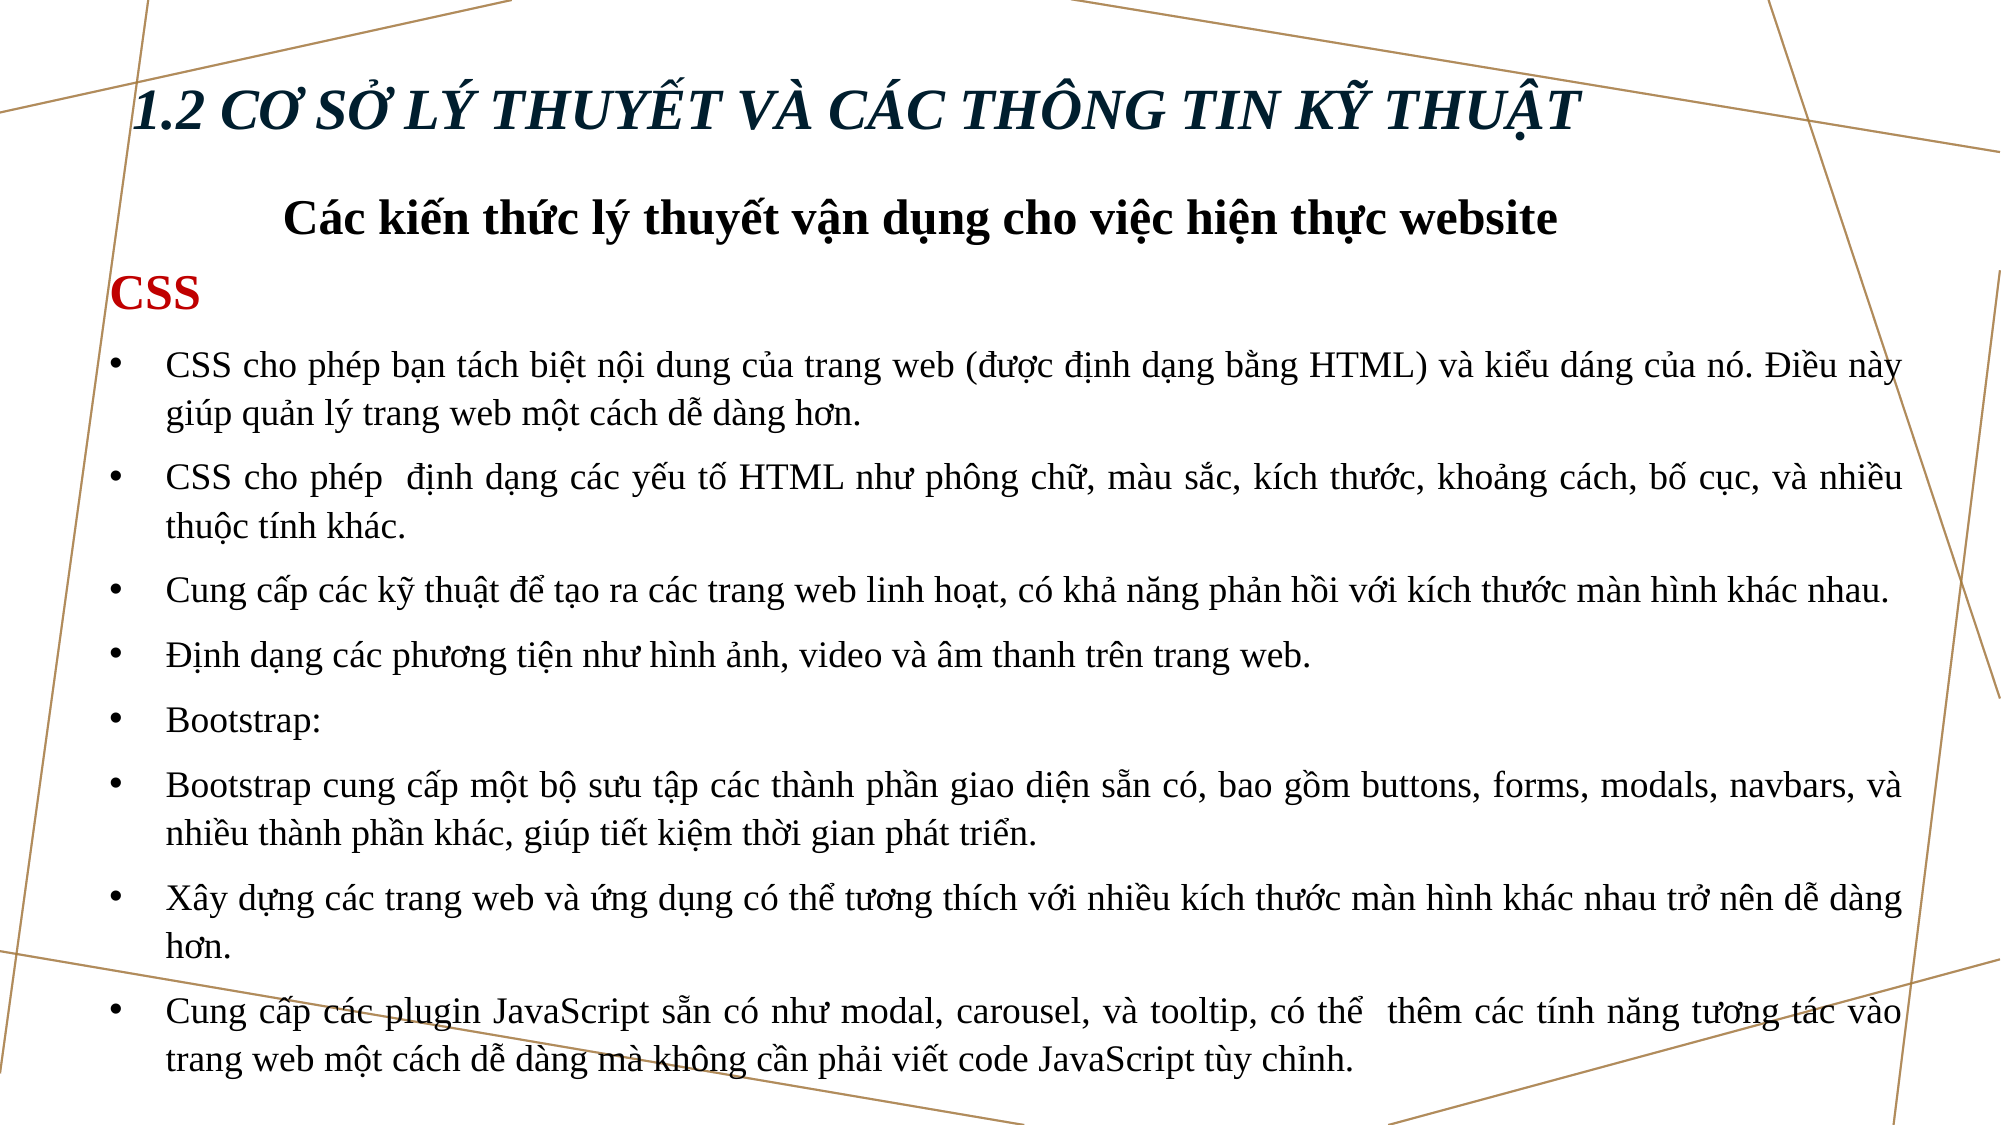

1.2 Cơ sở lý thuyết và các thông tin kỹ thuật
	Các kiến thức lý thuyết vận dụng cho việc hiện thực website
CSS
CSS cho phép bạn tách biệt nội dung của trang web (được định dạng bằng HTML) và kiểu dáng của nó. Điều này giúp quản lý trang web một cách dễ dàng hơn.
CSS cho phép  định dạng các yếu tố HTML như phông chữ, màu sắc, kích thước, khoảng cách, bố cục, và nhiều thuộc tính khác.
Cung cấp các kỹ thuật để tạo ra các trang web linh hoạt, có khả năng phản hồi với kích thước màn hình khác nhau.
Định dạng các phương tiện như hình ảnh, video và âm thanh trên trang web.
Bootstrap:
Bootstrap cung cấp một bộ sưu tập các thành phần giao diện sẵn có, bao gồm buttons, forms, modals, navbars, và nhiều thành phần khác, giúp tiết kiệm thời gian phát triển.
Xây dựng các trang web và ứng dụng có thể tương thích với nhiều kích thước màn hình khác nhau trở nên dễ dàng hơn.
Cung cấp các plugin JavaScript sẵn có như modal, carousel, và tooltip, có thể  thêm các tính năng tương tác vào trang web một cách dễ dàng mà không cần phải viết code JavaScript tùy chỉnh.